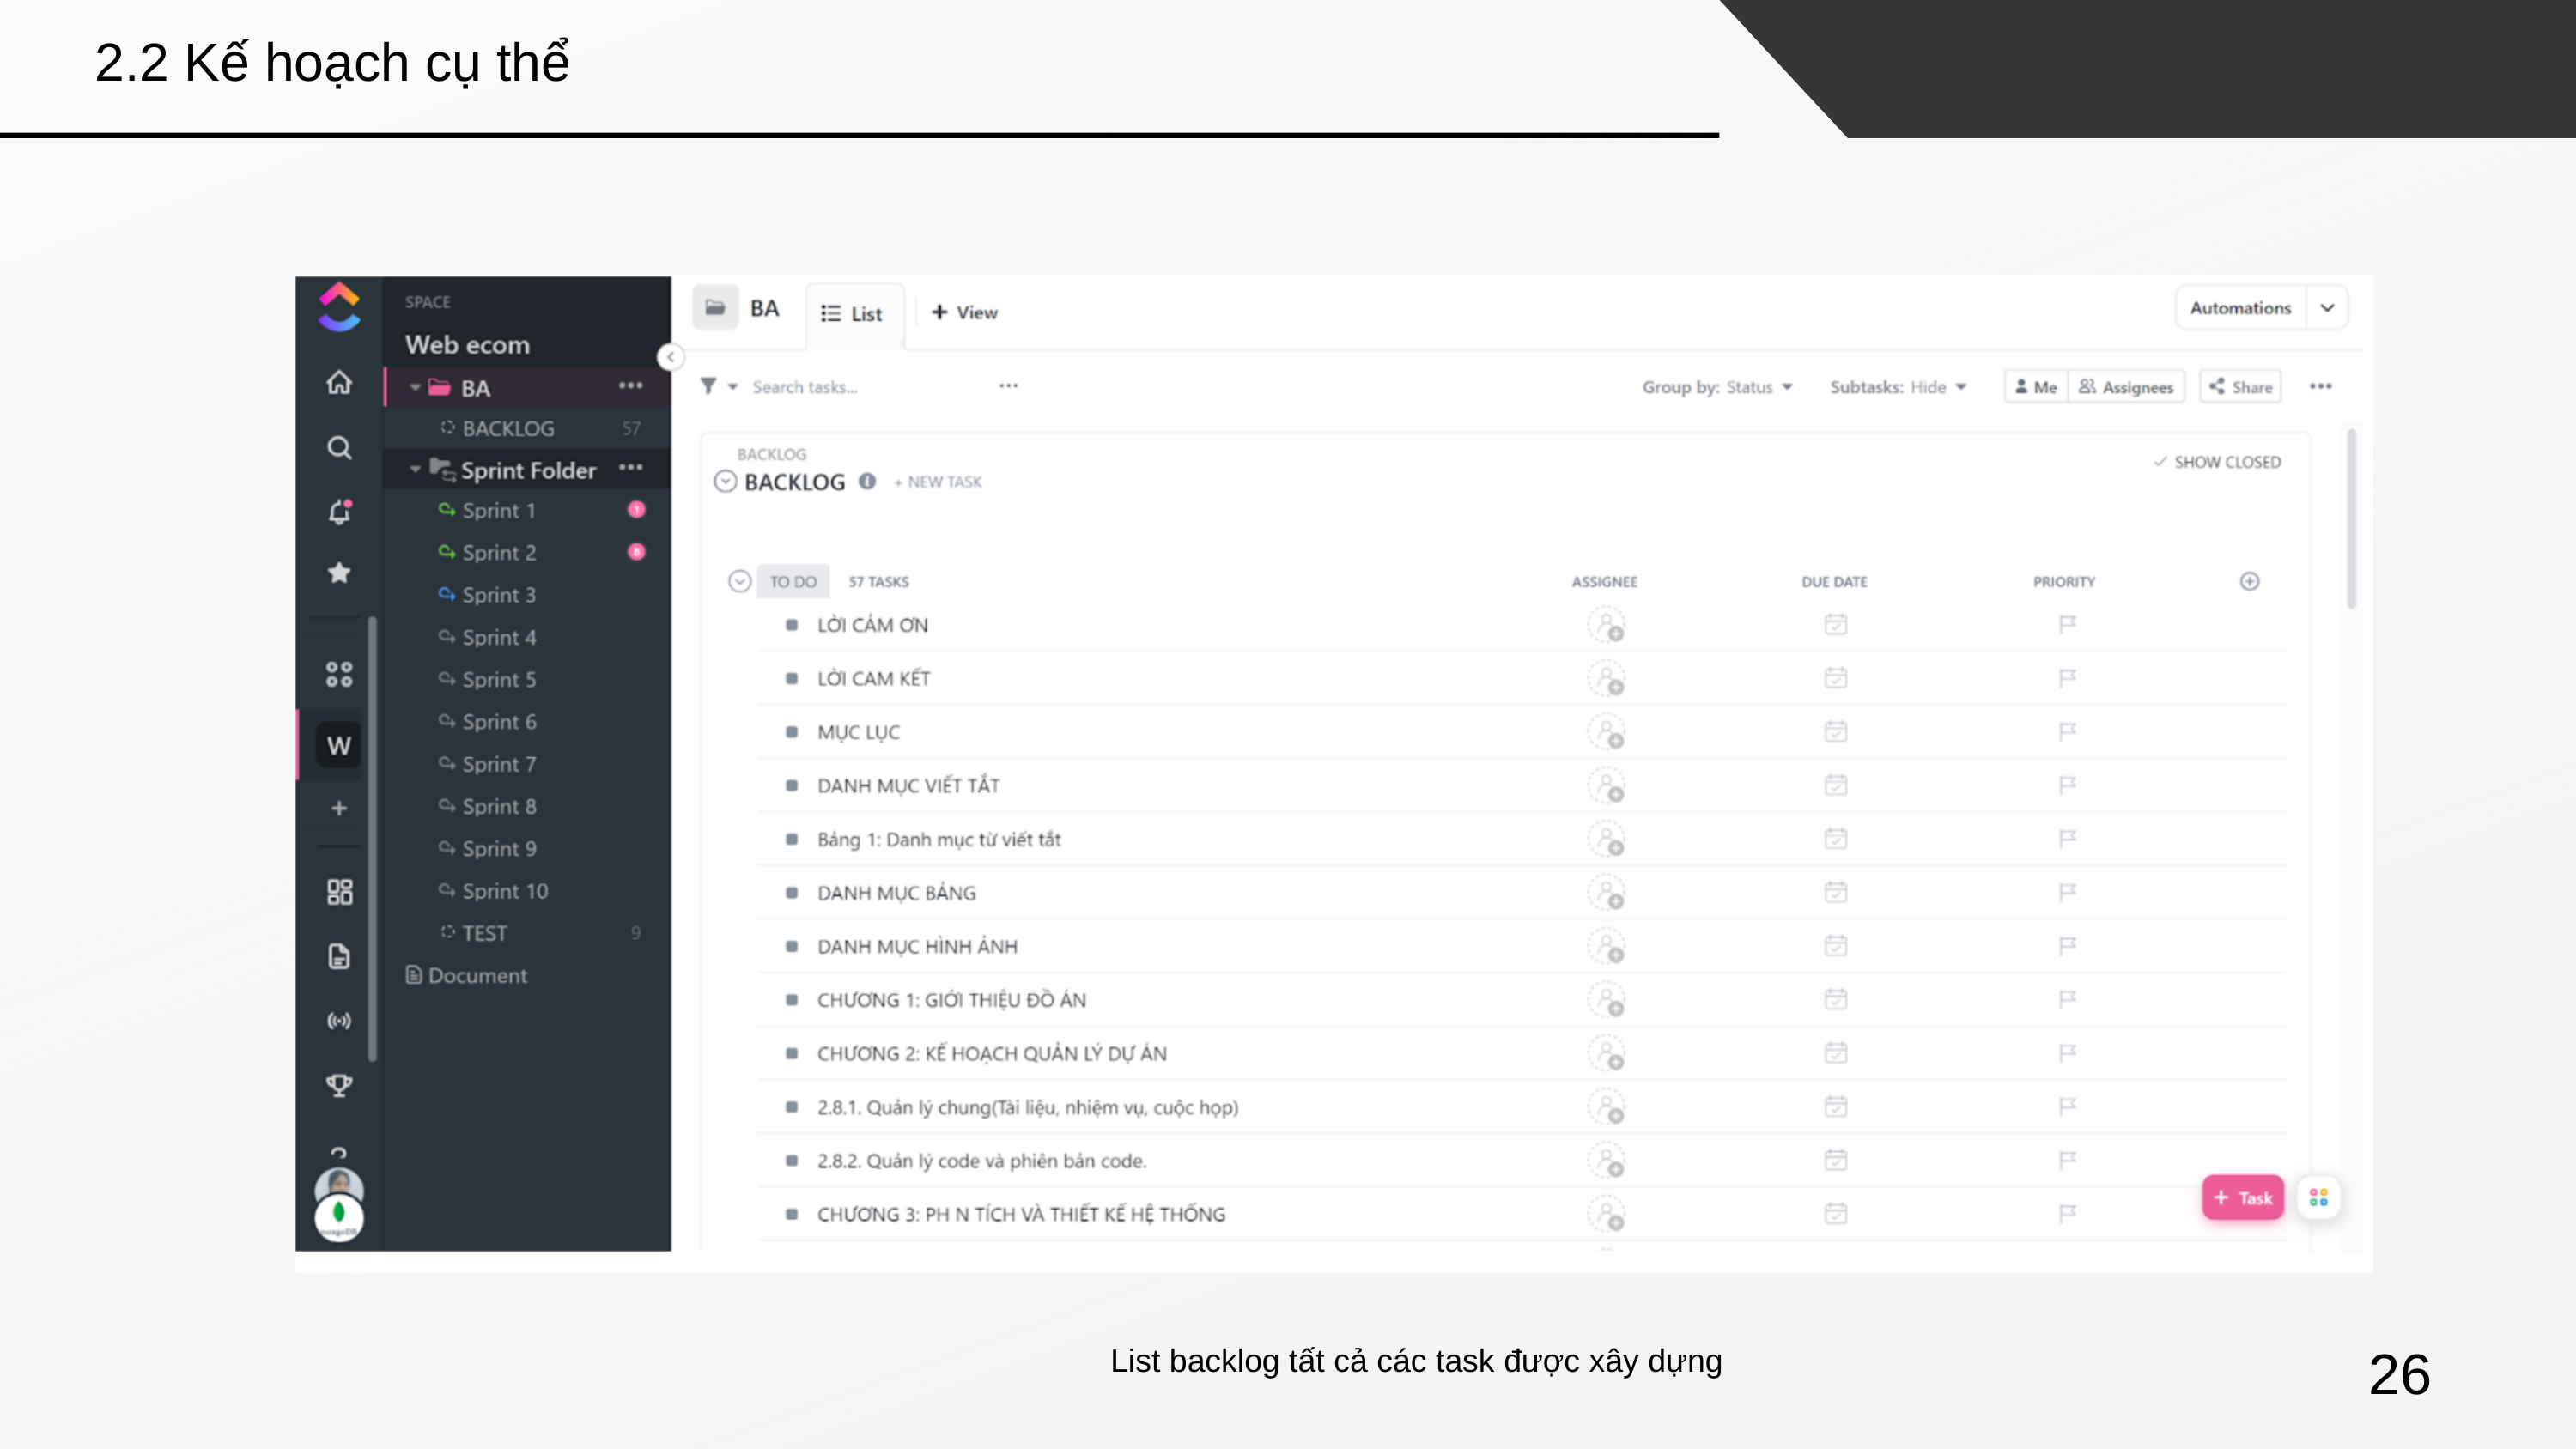

2.2 Kế hoạch cụ thể

26
 List backlog tất cả các task được xây dựng